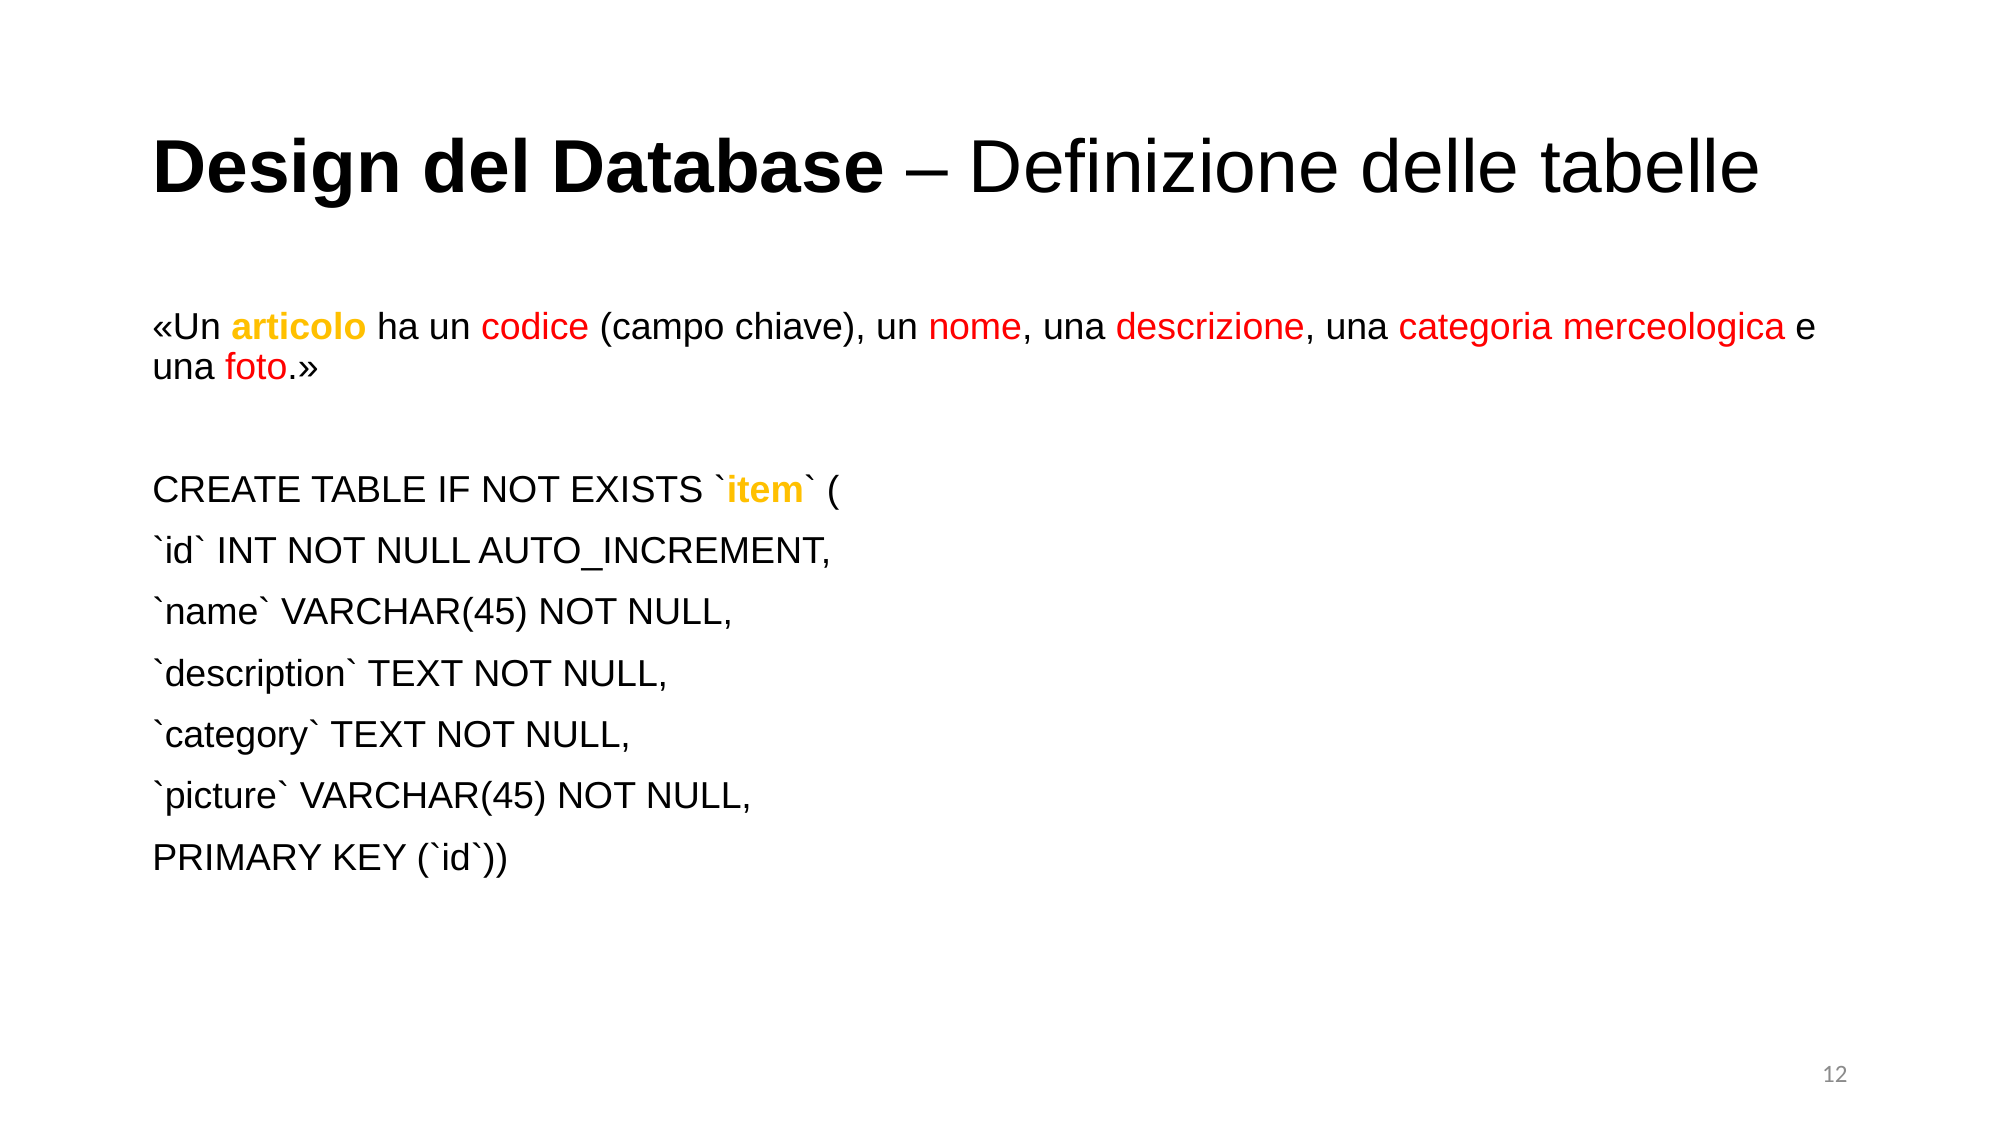

Design del Database – Definizione delle tabelle
«Un articolo ha un codice (campo chiave), un nome, una descrizione, una categoria merceologica e una foto.»

CREATE TABLE IF NOT EXISTS `item` (
`id` INT NOT NULL AUTO_INCREMENT,
`name` VARCHAR(45) NOT NULL,
`description` TEXT NOT NULL,
`category` TEXT NOT NULL,
`picture` VARCHAR(45) NOT NULL,
PRIMARY KEY (`id`))
12